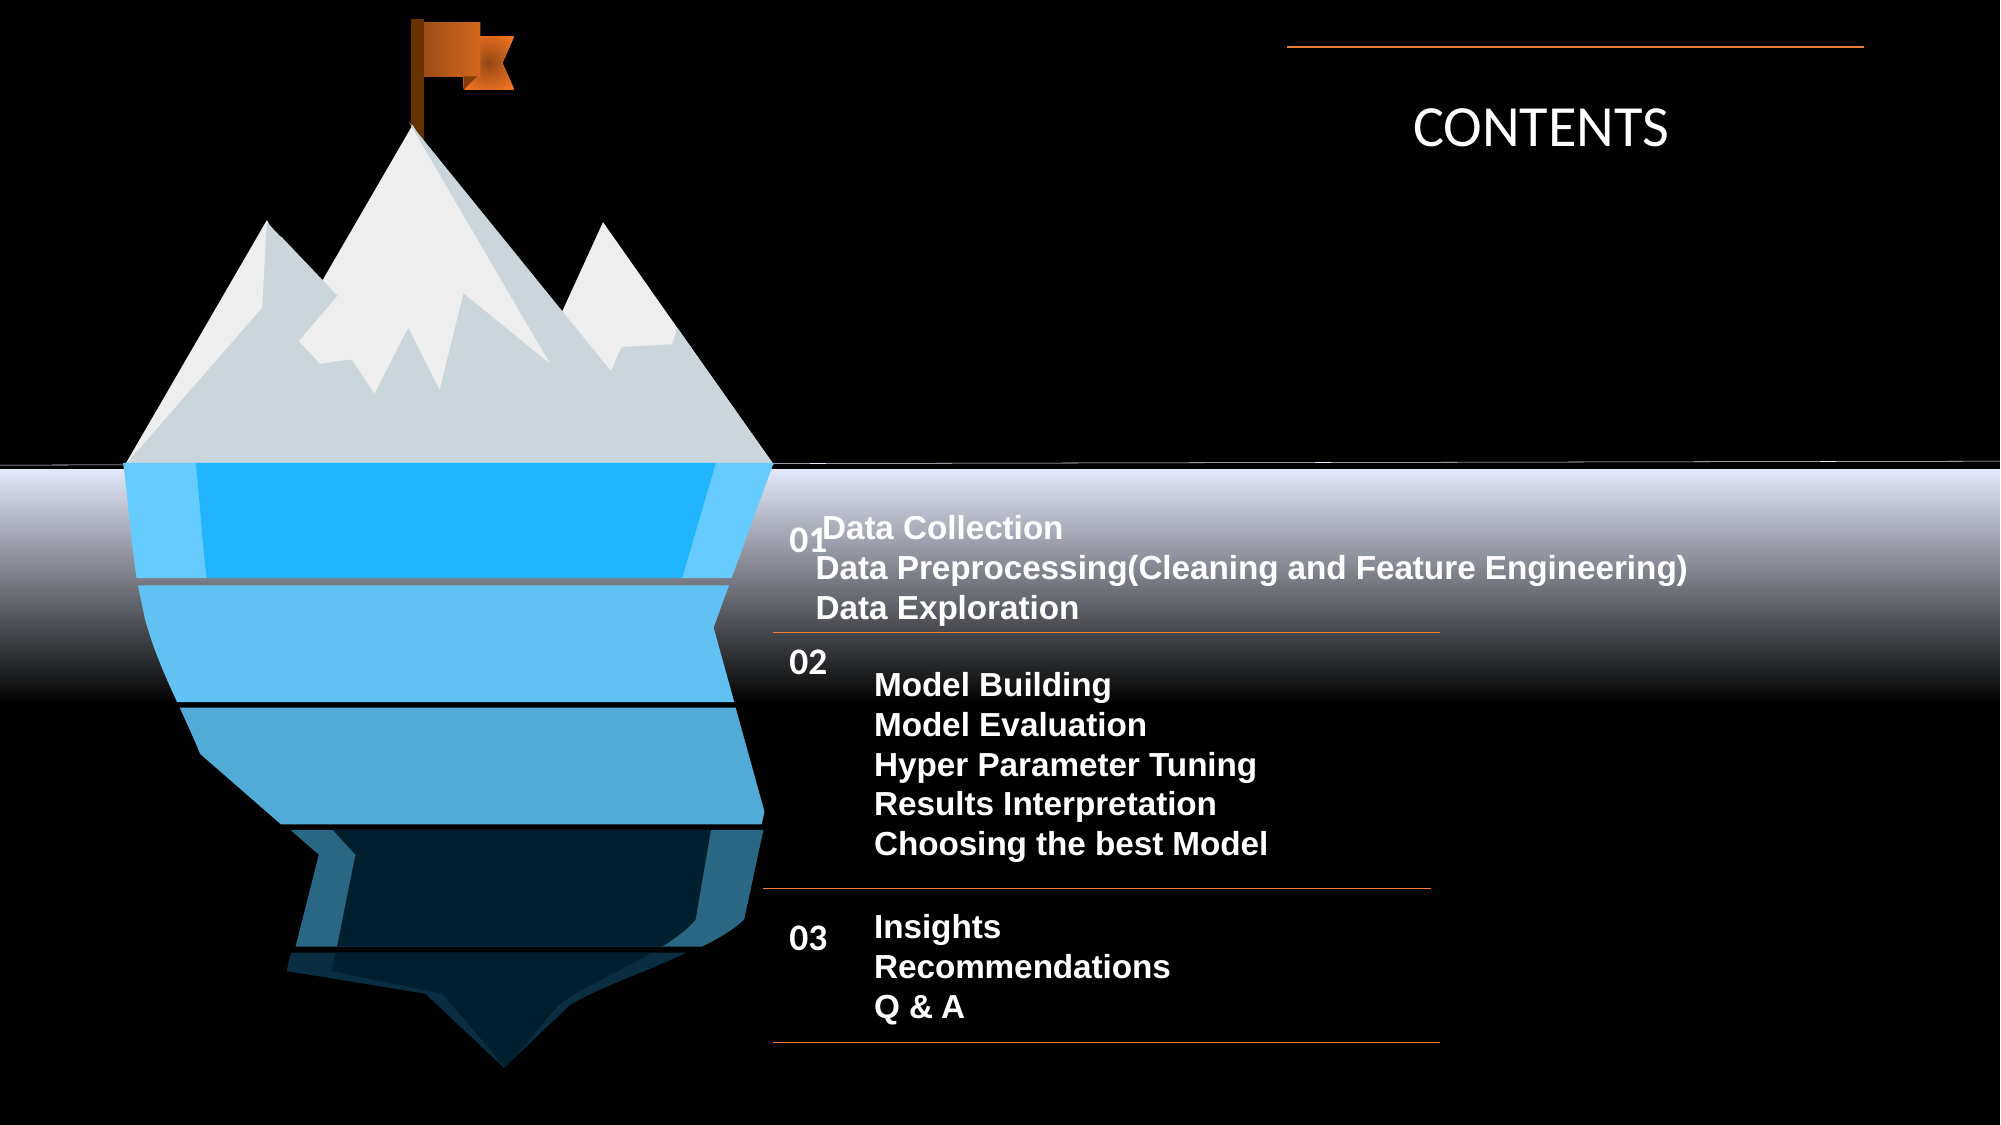

CONTENTS

 Data Collection
Data Preprocessing(Cleaning and Feature Engineering)
Data Exploration

01

02
Model Building
Model Evaluation
Hyper Parameter Tuning
Results Interpretation
Choosing the best Model
Insights
Recommendations
Q & A
03